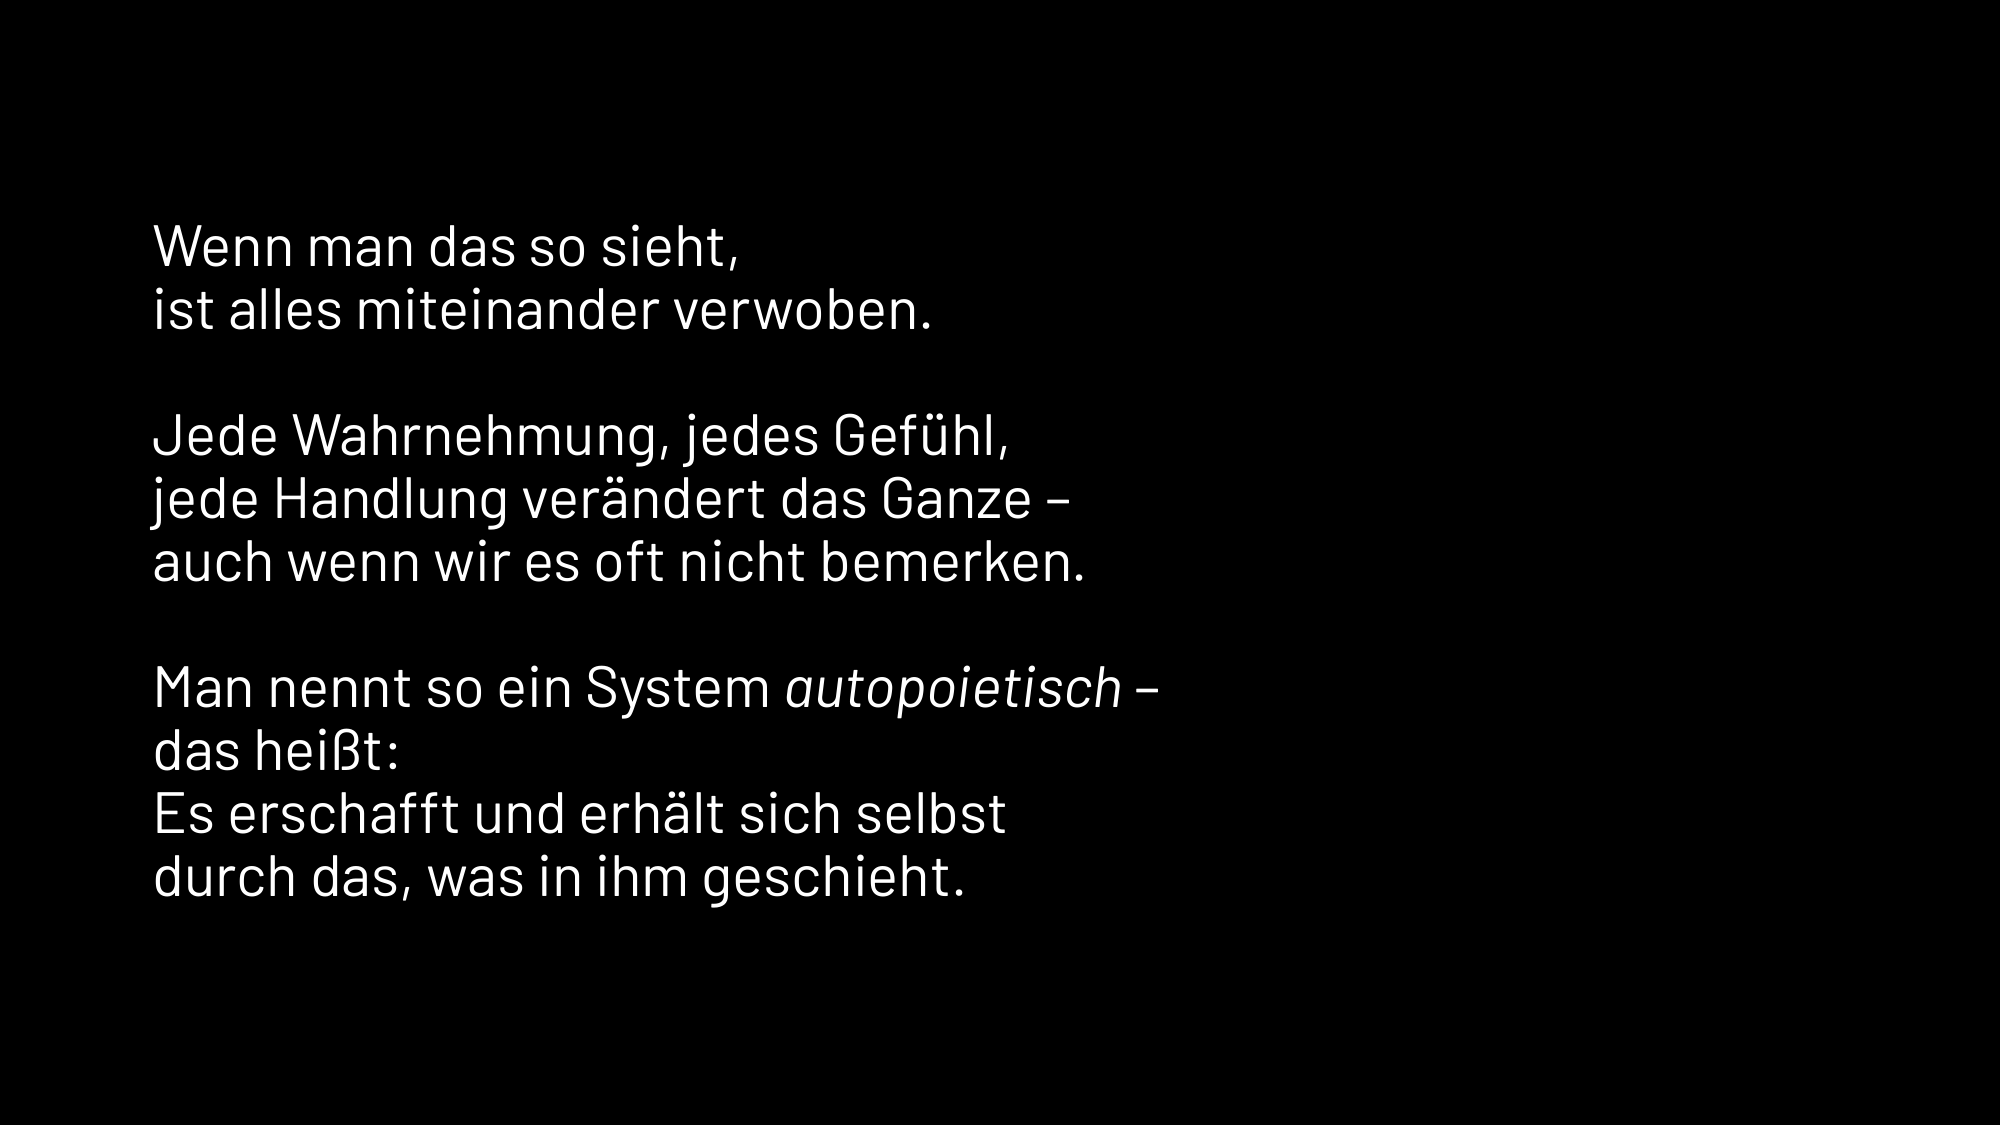

# Wenn man das so sieht, ist alles miteinander verwoben. Jede Wahrnehmung, jedes Gefühl, jede Handlung verändert das Ganze – auch wenn wir es oft nicht bemerken. Man nennt so ein System autopoietisch – das heißt: Es erschafft und erhält sich selbst durch das, was in ihm geschieht.